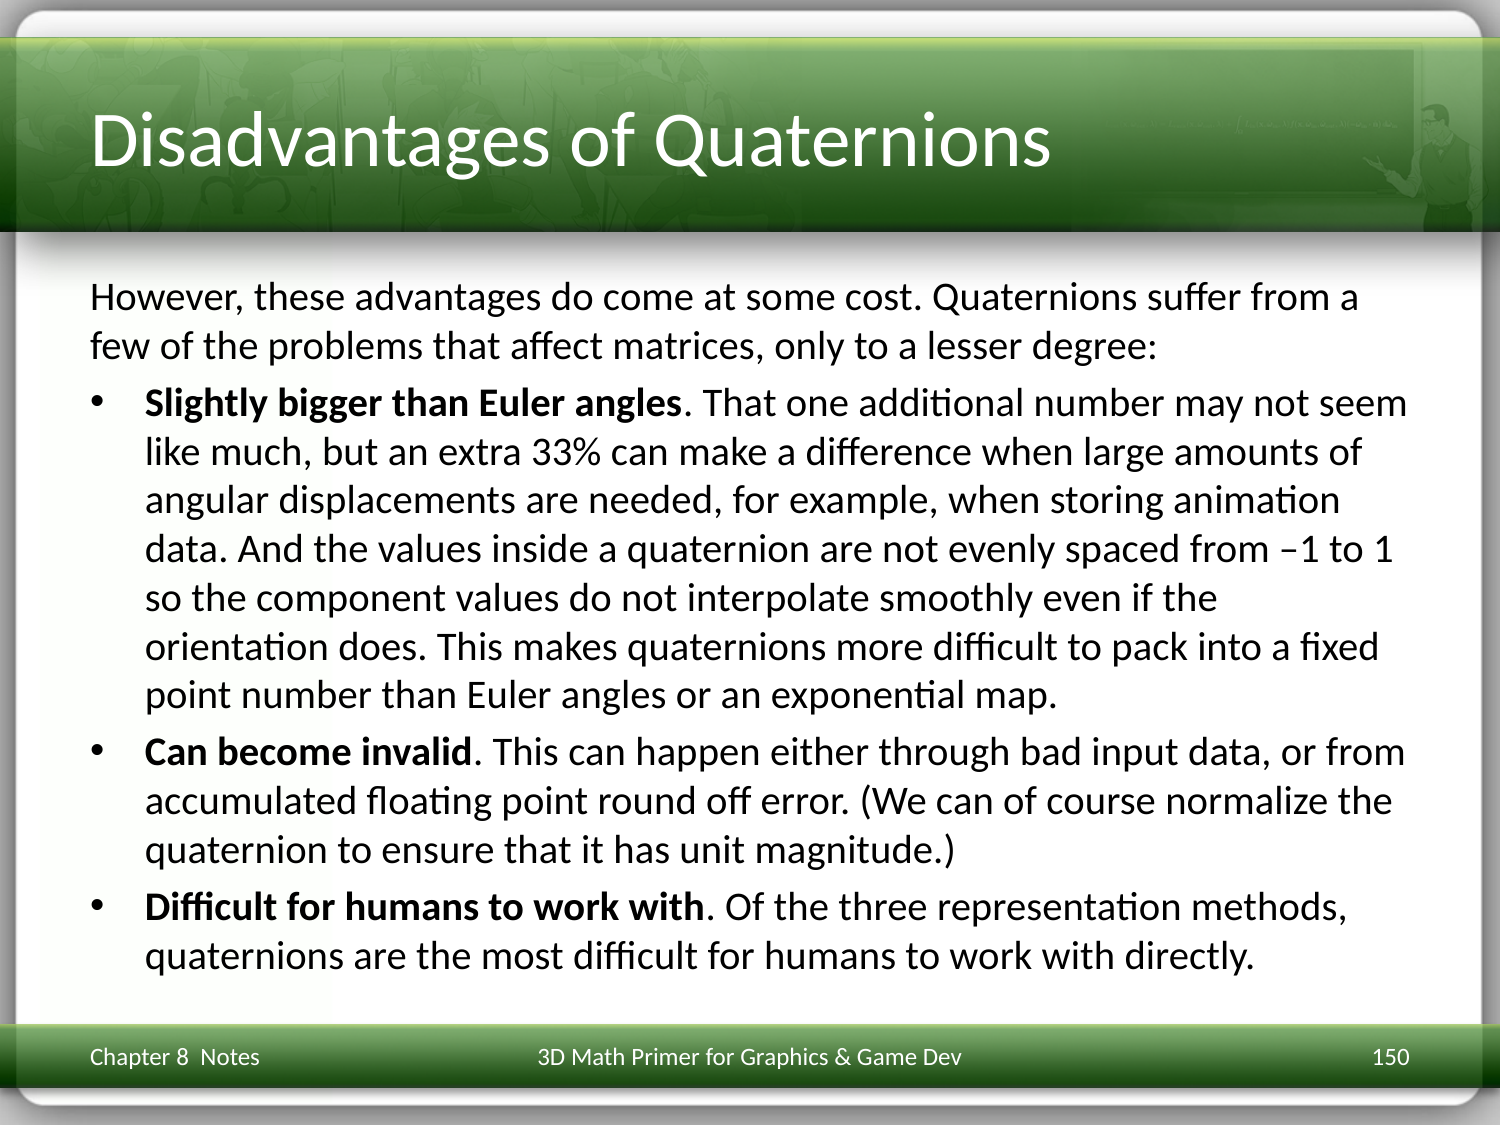

# Disadvantages of Quaternions
However, these advantages do come at some cost. Quaternions suffer from a few of the problems that affect matrices, only to a lesser degree:
Slightly bigger than Euler angles. That one additional number may not seem like much, but an extra 33% can make a difference when large amounts of angular displacements are needed, for example, when storing animation data. And the values inside a quaternion are not evenly spaced from –1 to 1 so the component values do not interpolate smoothly even if the orientation does. This makes quaternions more difficult to pack into a fixed point number than Euler angles or an exponential map.
Can become invalid. This can happen either through bad input data, or from accumulated floating point round off error. (We can of course normalize the quaternion to ensure that it has unit magnitude.)
Difficult for humans to work with. Of the three representation methods, quaternions are the most difficult for humans to work with directly.
Chapter 8  Notes
3D Math Primer for Graphics & Game Dev
150